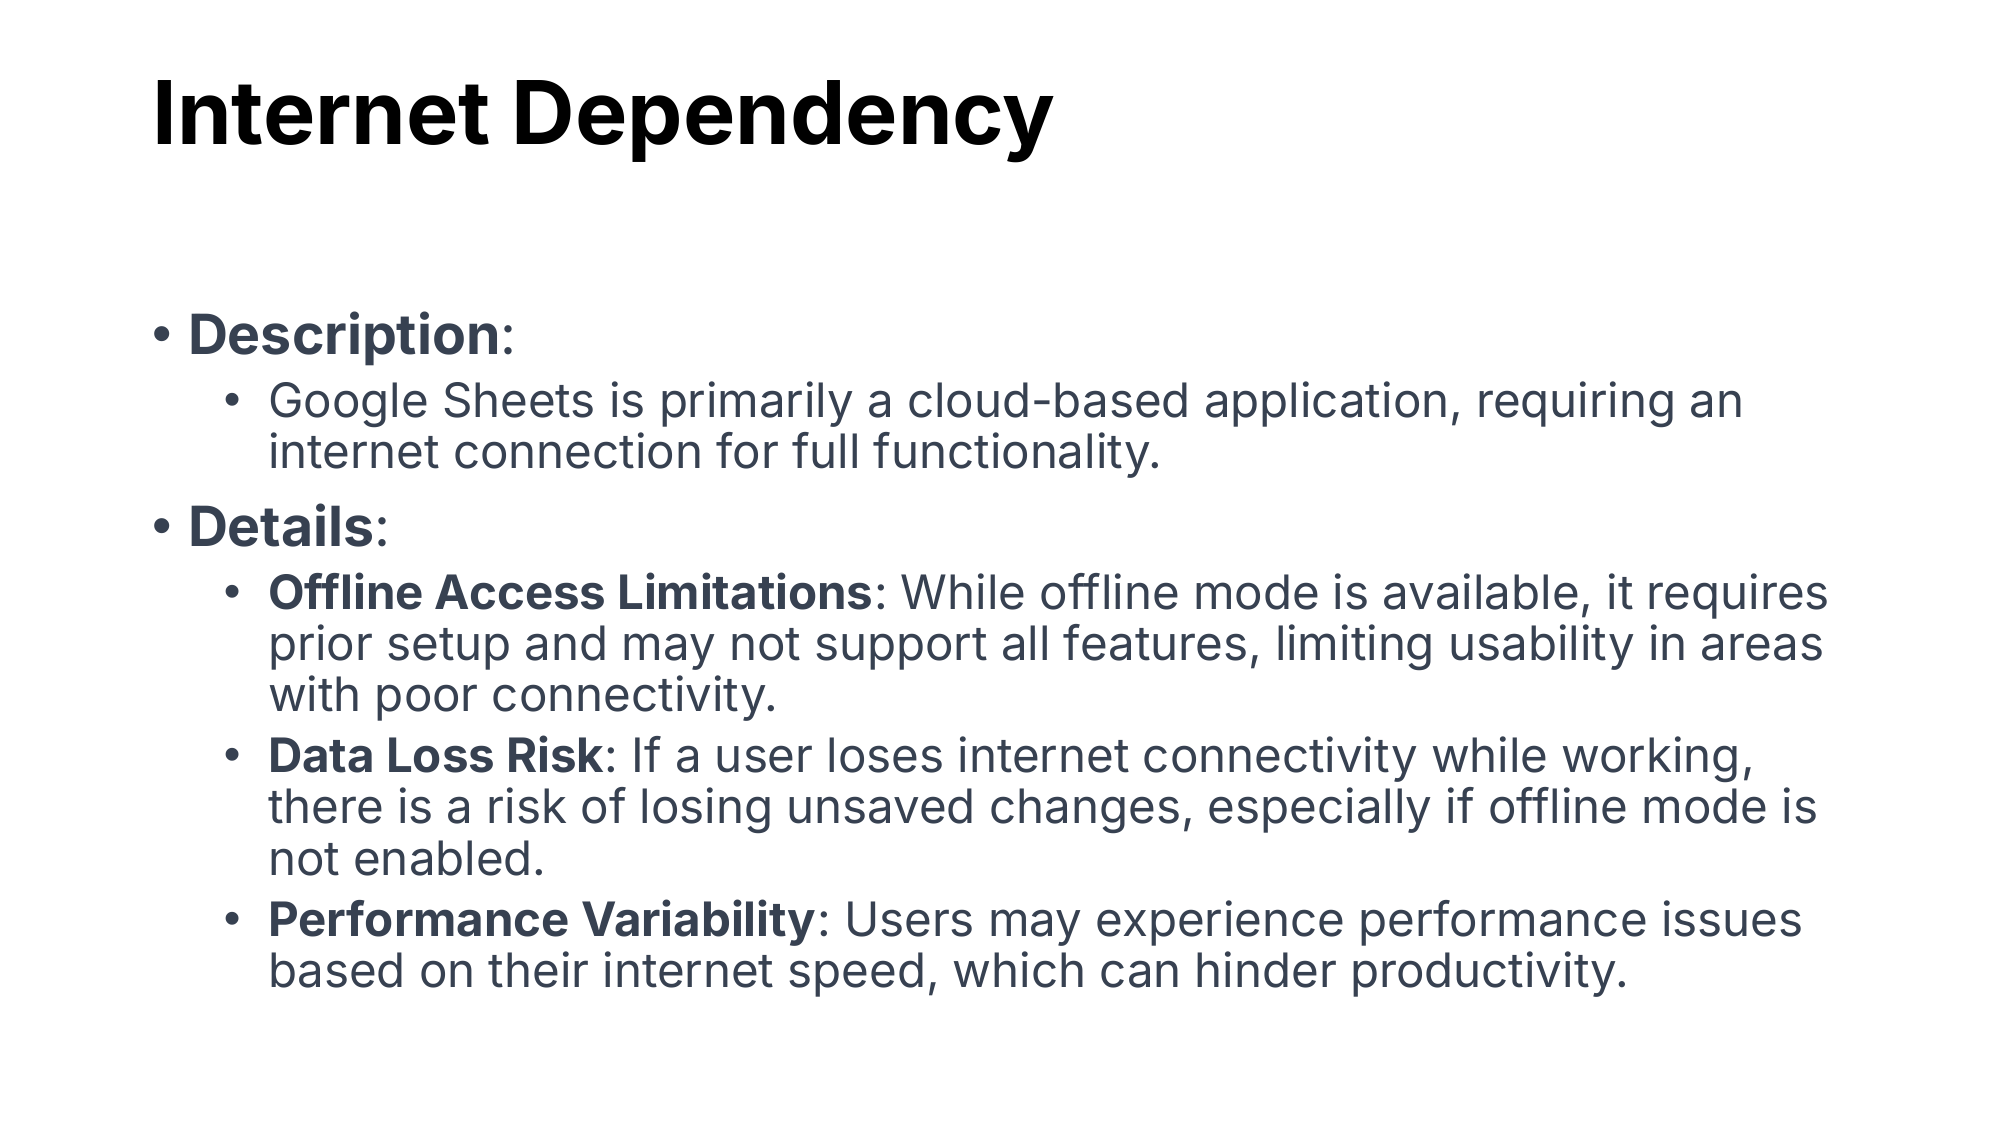

# Internet Dependency
Description:
Google Sheets is primarily a cloud-based application, requiring an internet connection for full functionality.
Details:
Offline Access Limitations: While offline mode is available, it requires prior setup and may not support all features, limiting usability in areas with poor connectivity.
Data Loss Risk: If a user loses internet connectivity while working, there is a risk of losing unsaved changes, especially if offline mode is not enabled.
Performance Variability: Users may experience performance issues based on their internet speed, which can hinder productivity.